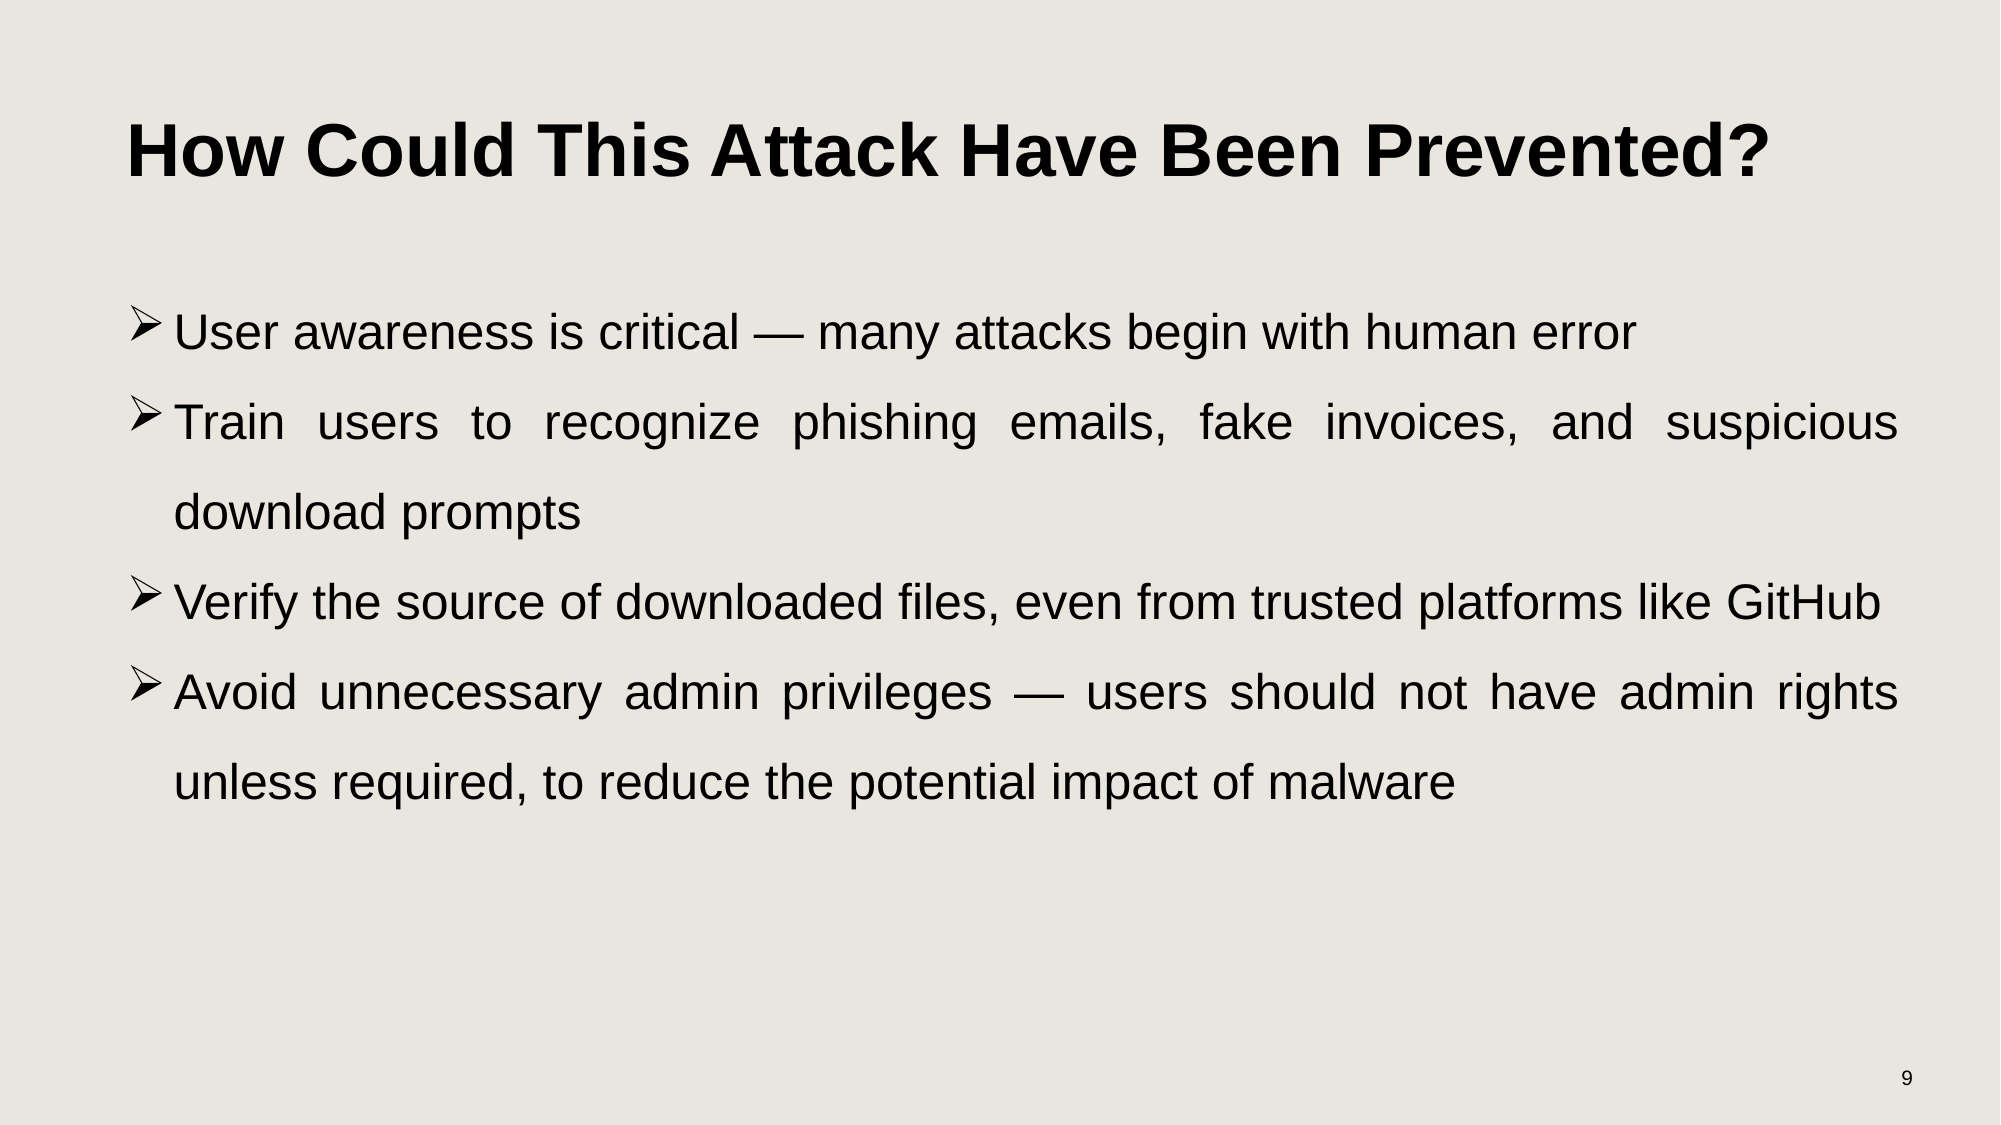

How Could This Attack Have Been Prevented?
User awareness is critical — many attacks begin with human error
Train users to recognize phishing emails, fake invoices, and suspicious download prompts
Verify the source of downloaded files, even from trusted platforms like GitHub
Avoid unnecessary admin privileges — users should not have admin rights unless required, to reduce the potential impact of malware
9